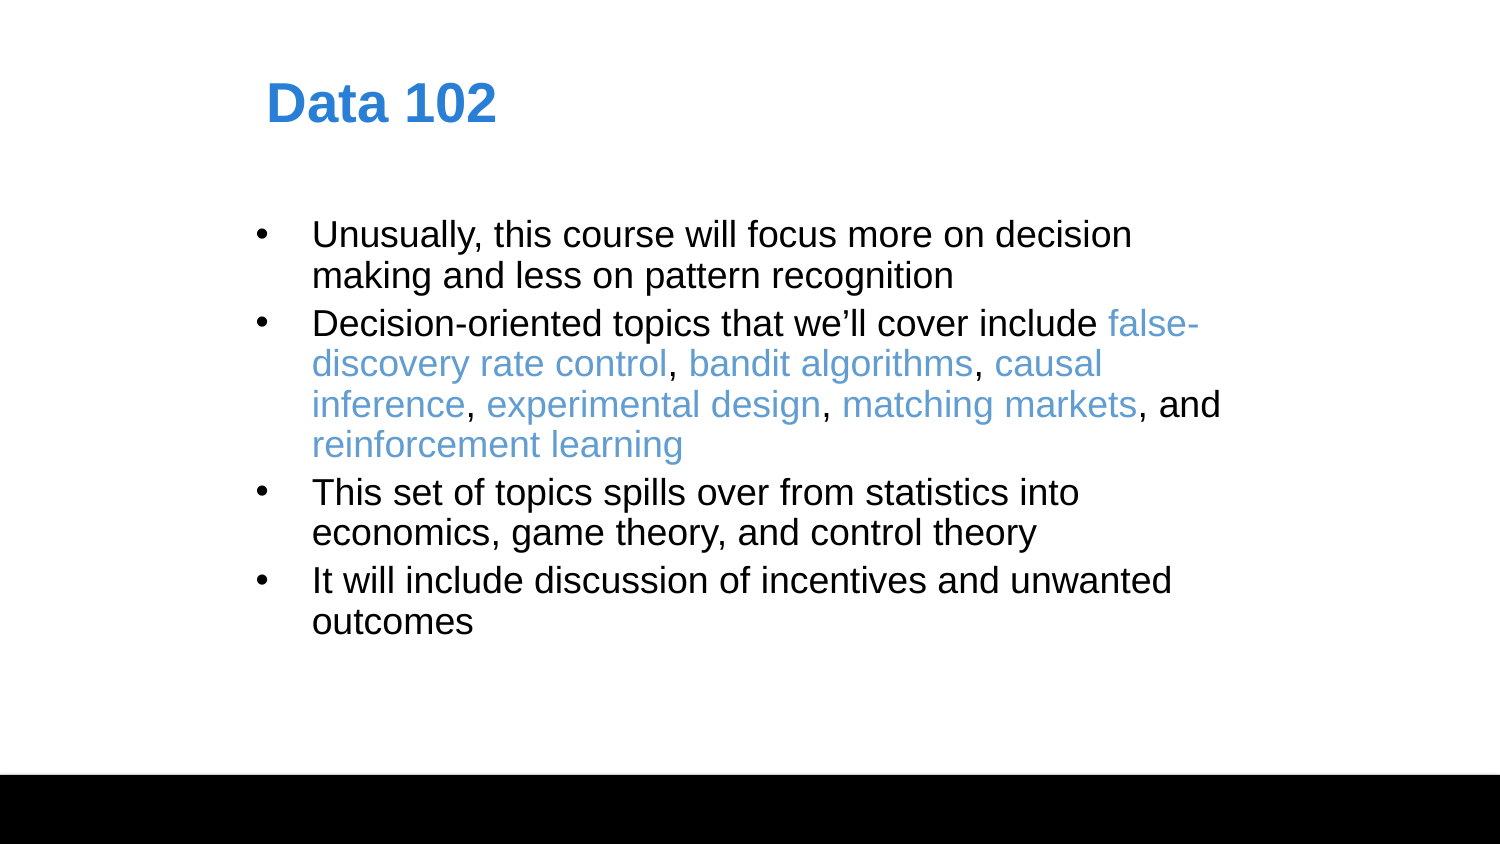

# Data 102
Unusually, this course will focus more on decision making and less on pattern recognition
Decision-oriented topics that we’ll cover include false-discovery rate control, bandit algorithms, causal inference, experimental design, matching markets, and reinforcement learning
This set of topics spills over from statistics into economics, game theory, and control theory
It will include discussion of incentives and unwanted outcomes